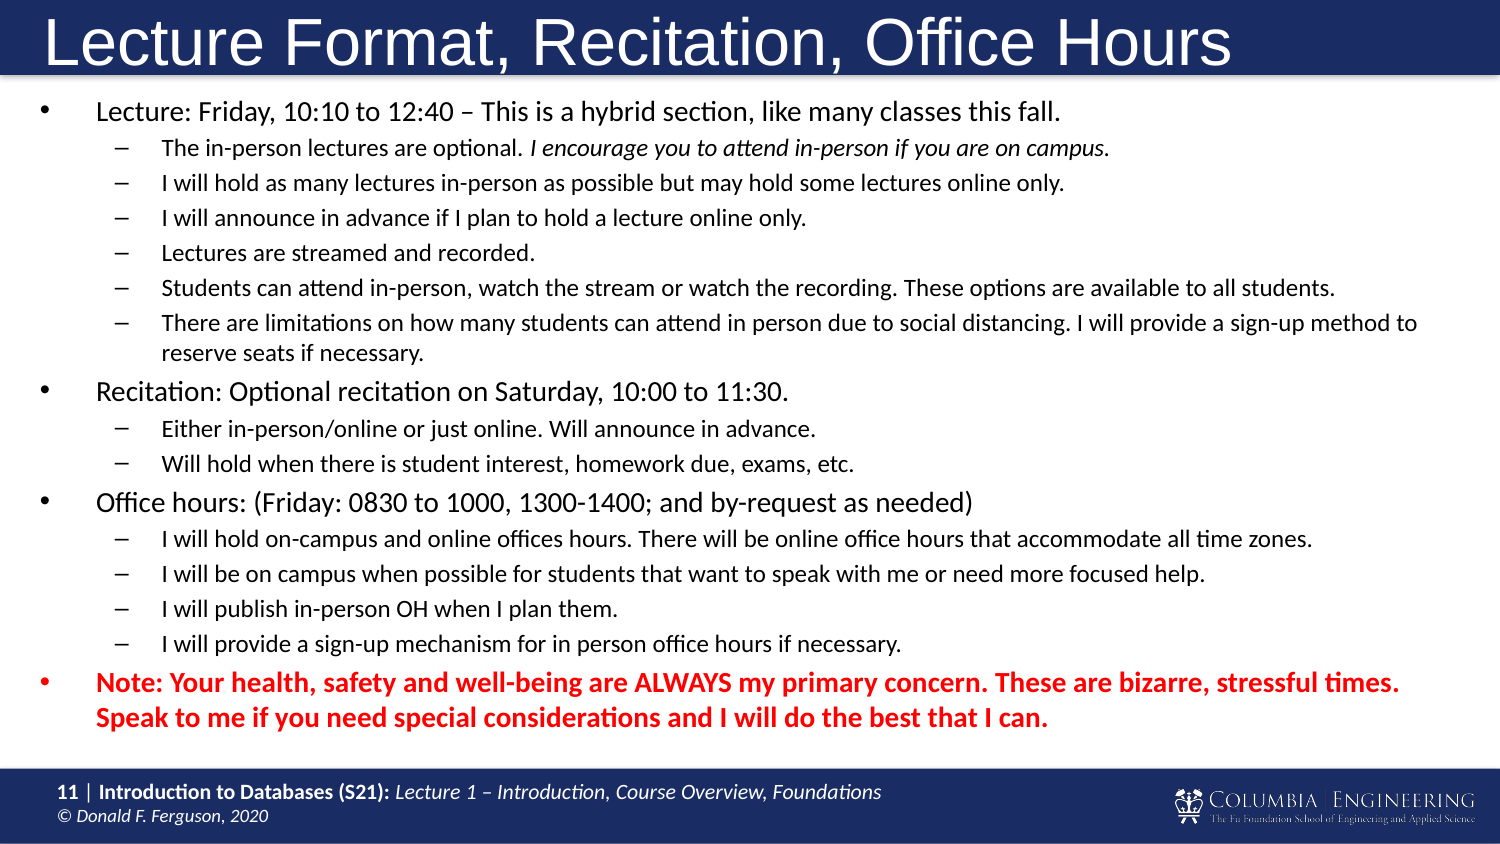

# Lecture Format, Recitation, Office Hours
Lecture: Friday, 10:10 to 12:40 – This is a hybrid section, like many classes this fall.
The in-person lectures are optional. I encourage you to attend in-person if you are on campus.
I will hold as many lectures in-person as possible but may hold some lectures online only.
I will announce in advance if I plan to hold a lecture online only.
Lectures are streamed and recorded.
Students can attend in-person, watch the stream or watch the recording. These options are available to all students.
There are limitations on how many students can attend in person due to social distancing. I will provide a sign-up method to reserve seats if necessary.
Recitation: Optional recitation on Saturday, 10:00 to 11:30.
Either in-person/online or just online. Will announce in advance.
Will hold when there is student interest, homework due, exams, etc.
Office hours: (Friday: 0830 to 1000, 1300-1400; and by-request as needed)
I will hold on-campus and online offices hours. There will be online office hours that accommodate all time zones.
I will be on campus when possible for students that want to speak with me or need more focused help.
I will publish in-person OH when I plan them.
I will provide a sign-up mechanism for in person office hours if necessary.
Note: Your health, safety and well-being are ALWAYS my primary concern. These are bizarre, stressful times. Speak to me if you need special considerations and I will do the best that I can.